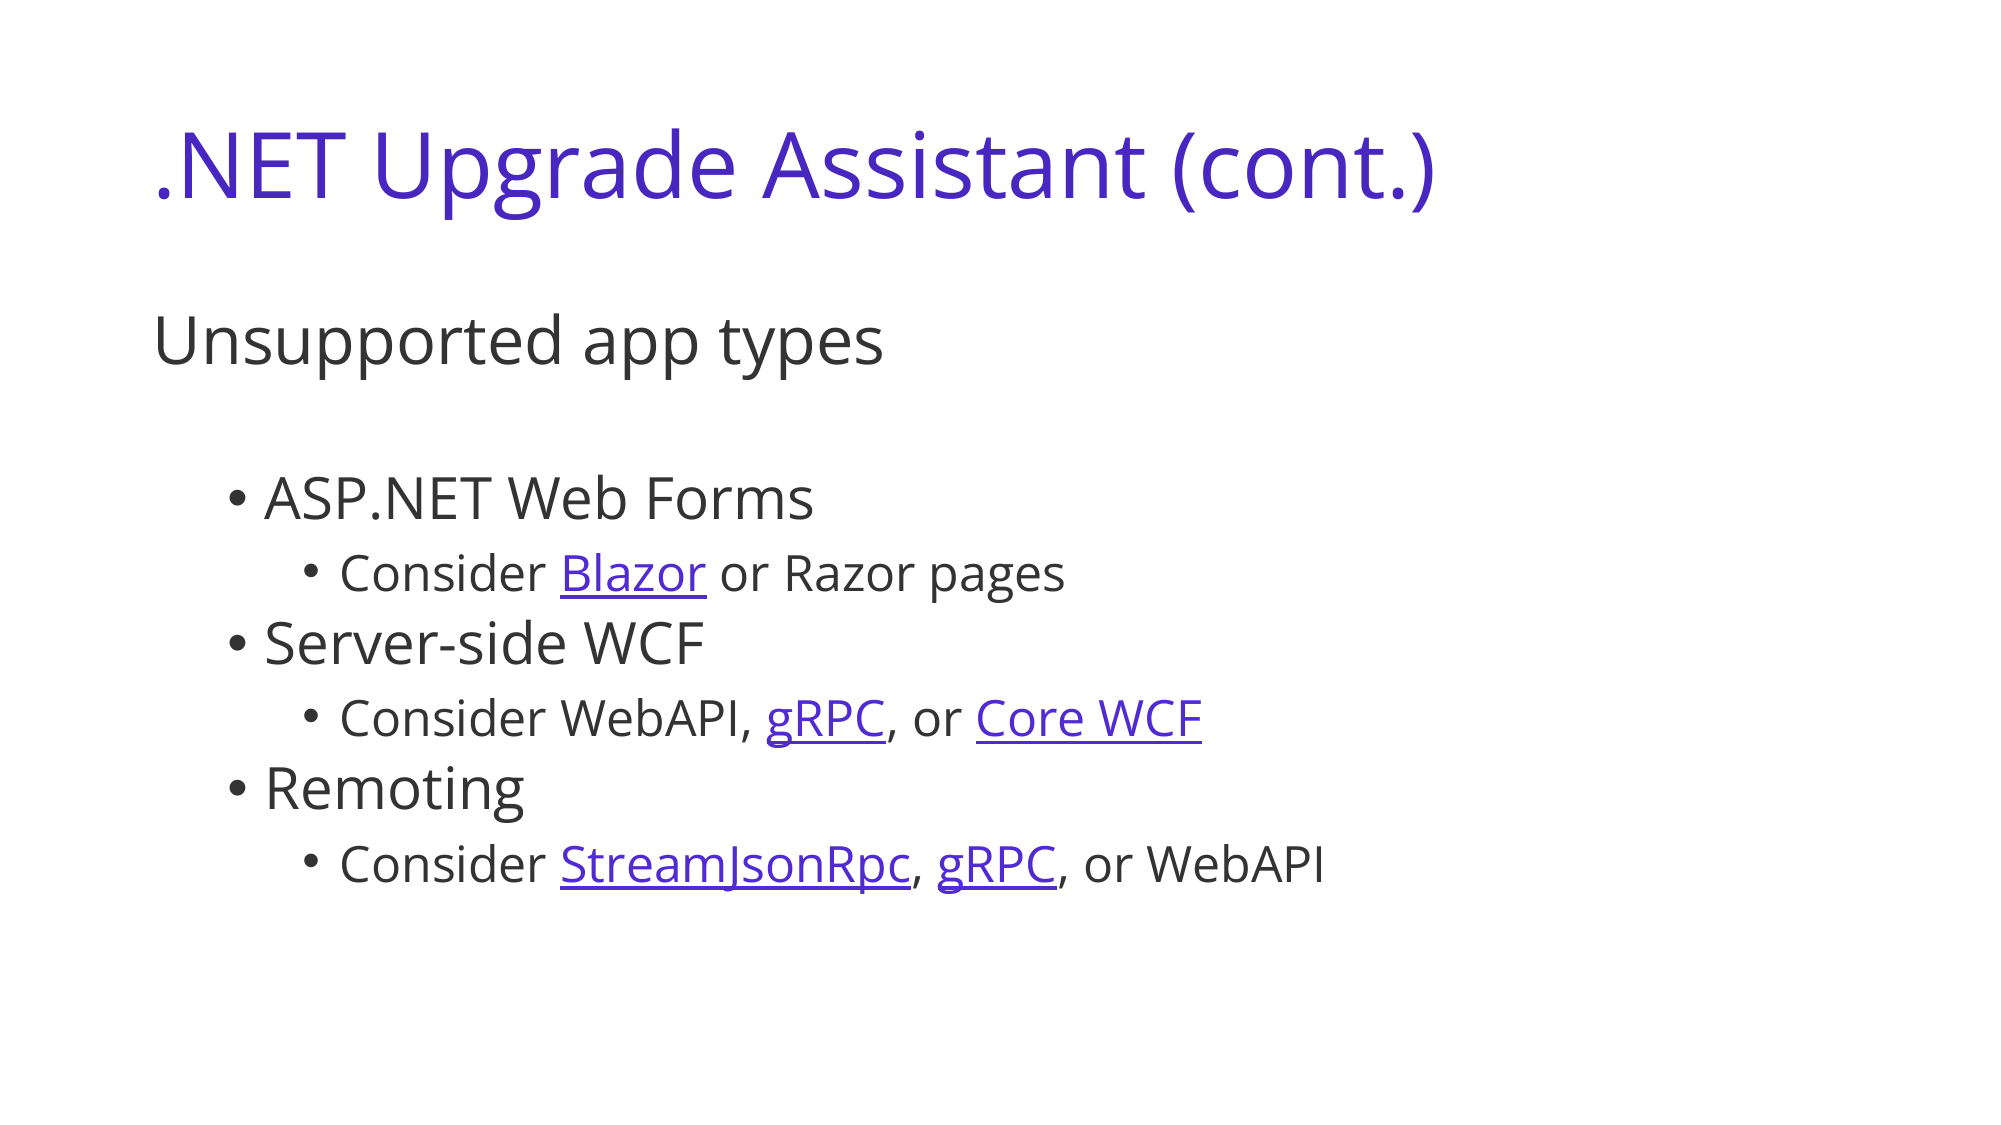

# .NET Upgrade Assistant (cont.)
Unsupported app types
ASP.NET Web Forms
Consider Blazor or Razor pages
Server-side WCF
Consider WebAPI, gRPC, or Core WCF
Remoting
Consider StreamJsonRpc, gRPC, or WebAPI